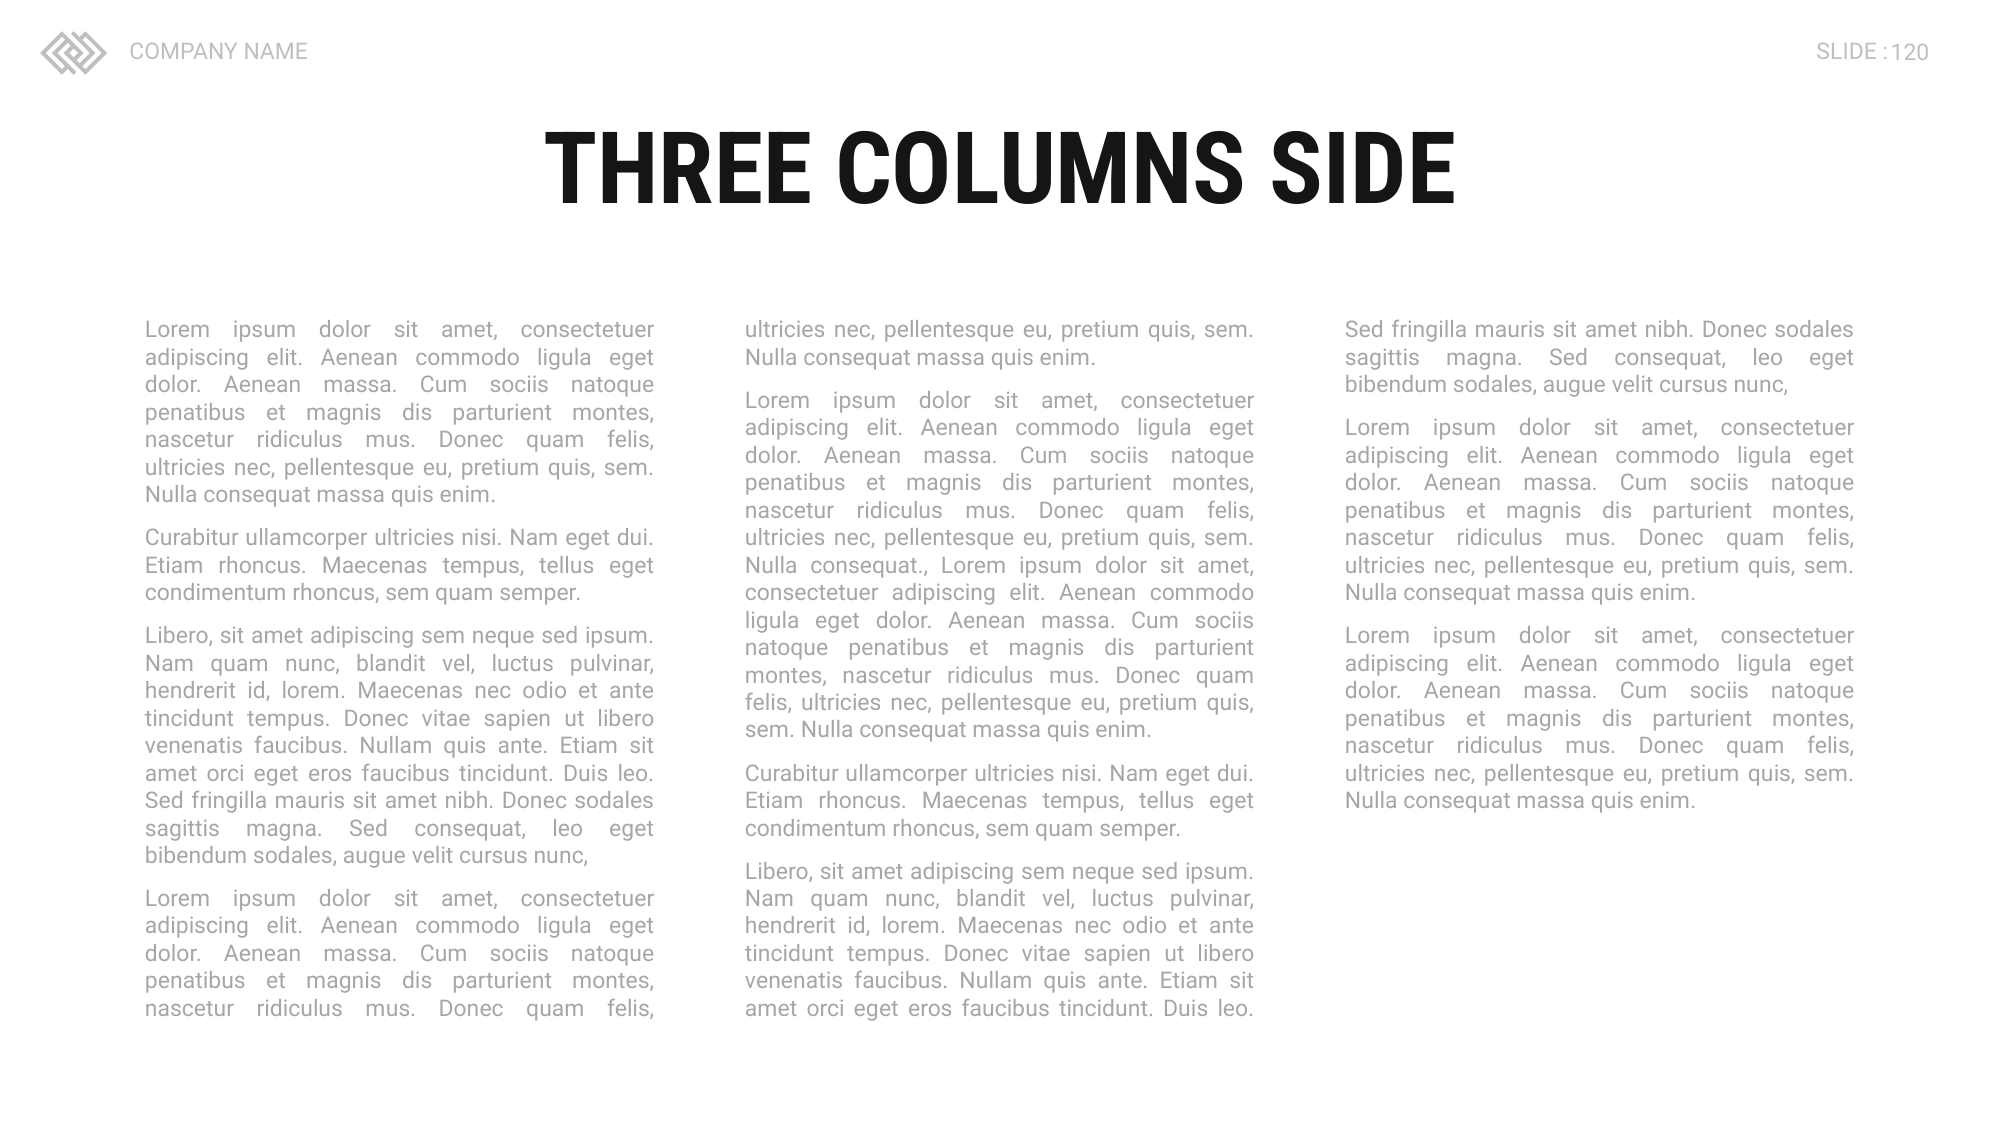

THREE COLUMNS SIDE
Lorem ipsum dolor sit amet, consectetuer adipiscing elit. Aenean commodo ligula eget dolor. Aenean massa. Cum sociis natoque penatibus et magnis dis parturient montes, nascetur ridiculus mus. Donec quam felis, ultricies nec, pellentesque eu, pretium quis, sem. Nulla consequat massa quis enim.
Curabitur ullamcorper ultricies nisi. Nam eget dui. Etiam rhoncus. Maecenas tempus, tellus eget condimentum rhoncus, sem quam semper.
Libero, sit amet adipiscing sem neque sed ipsum. Nam quam nunc, blandit vel, luctus pulvinar, hendrerit id, lorem. Maecenas nec odio et ante tincidunt tempus. Donec vitae sapien ut libero venenatis faucibus. Nullam quis ante. Etiam sit amet orci eget eros faucibus tincidunt. Duis leo. Sed fringilla mauris sit amet nibh. Donec sodales sagittis magna. Sed consequat, leo eget bibendum sodales, augue velit cursus nunc,
Lorem ipsum dolor sit amet, consectetuer adipiscing elit. Aenean commodo ligula eget dolor. Aenean massa. Cum sociis natoque penatibus et magnis dis parturient montes, nascetur ridiculus mus. Donec quam felis, ultricies nec, pellentesque eu, pretium quis, sem. Nulla consequat massa quis enim.
Lorem ipsum dolor sit amet, consectetuer adipiscing elit. Aenean commodo ligula eget dolor. Aenean massa. Cum sociis natoque penatibus et magnis dis parturient montes, nascetur ridiculus mus. Donec quam felis, ultricies nec, pellentesque eu, pretium quis, sem. Nulla consequat., Lorem ipsum dolor sit amet, consectetuer adipiscing elit. Aenean commodo ligula eget dolor. Aenean massa. Cum sociis natoque penatibus et magnis dis parturient montes, nascetur ridiculus mus. Donec quam felis, ultricies nec, pellentesque eu, pretium quis, sem. Nulla consequat massa quis enim.
Curabitur ullamcorper ultricies nisi. Nam eget dui. Etiam rhoncus. Maecenas tempus, tellus eget condimentum rhoncus, sem quam semper.
Libero, sit amet adipiscing sem neque sed ipsum. Nam quam nunc, blandit vel, luctus pulvinar, hendrerit id, lorem. Maecenas nec odio et ante tincidunt tempus. Donec vitae sapien ut libero venenatis faucibus. Nullam quis ante. Etiam sit amet orci eget eros faucibus tincidunt. Duis leo. Sed fringilla mauris sit amet nibh. Donec sodales sagittis magna. Sed consequat, leo eget bibendum sodales, augue velit cursus nunc,
Lorem ipsum dolor sit amet, consectetuer adipiscing elit. Aenean commodo ligula eget dolor. Aenean massa. Cum sociis natoque penatibus et magnis dis parturient montes, nascetur ridiculus mus. Donec quam felis, ultricies nec, pellentesque eu, pretium quis, sem. Nulla consequat massa quis enim.
Lorem ipsum dolor sit amet, consectetuer adipiscing elit. Aenean commodo ligula eget dolor. Aenean massa. Cum sociis natoque penatibus et magnis dis parturient montes, nascetur ridiculus mus. Donec quam felis, ultricies nec, pellentesque eu, pretium quis, sem. Nulla consequat massa quis enim.